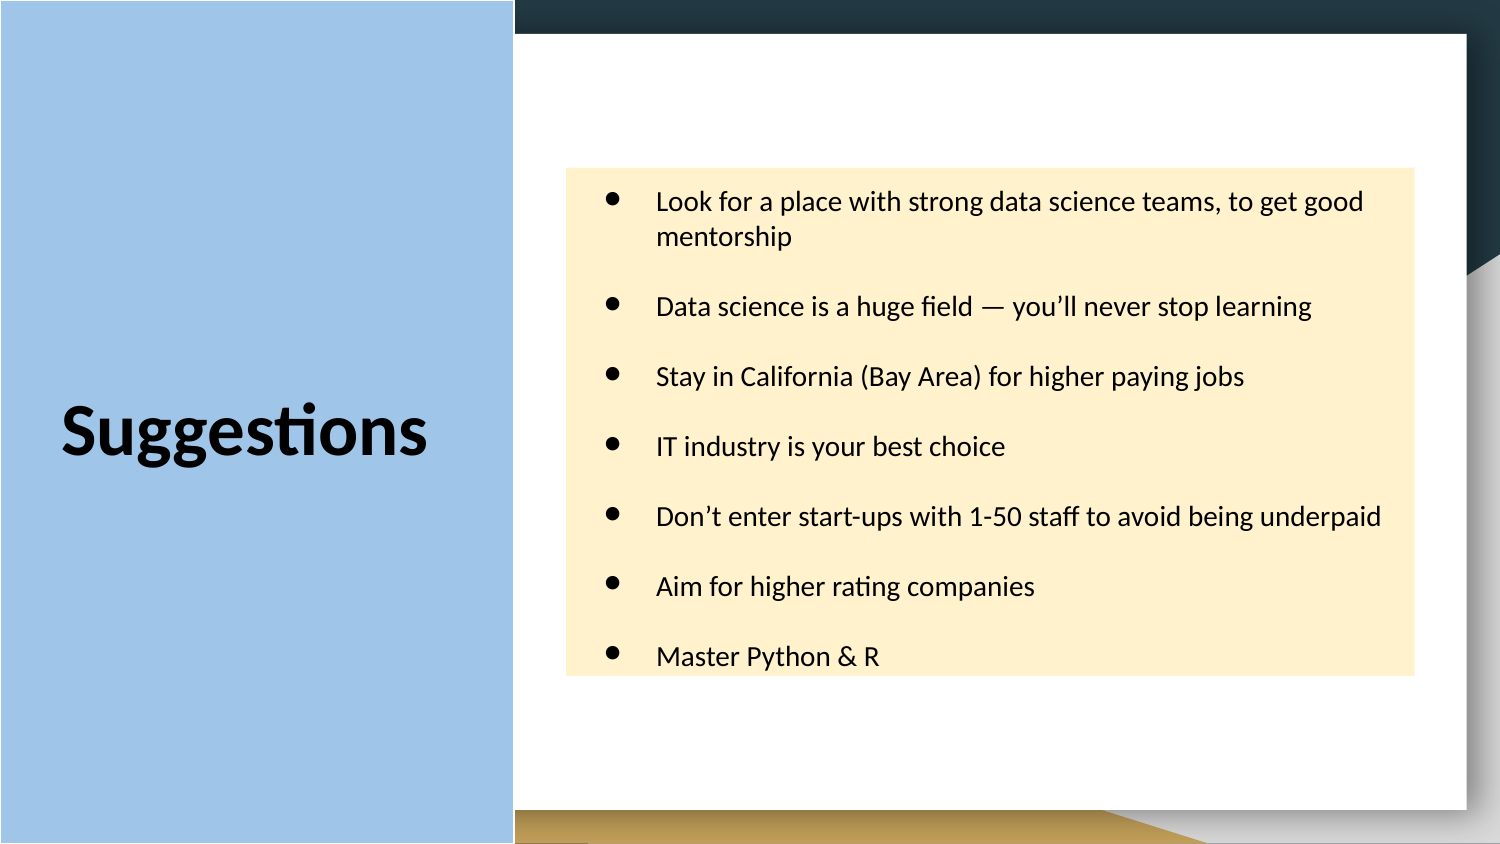

Look for a place with strong data science teams, to get good mentorship

Data science is a huge field — you’ll never stop learning

Stay in California (Bay Area) for higher paying jobs

IT industry is your best choice

Don’t enter start-ups with 1-50 staff to avoid being underpaid

Aim for higher rating companies

Master Python & R

Suggestions